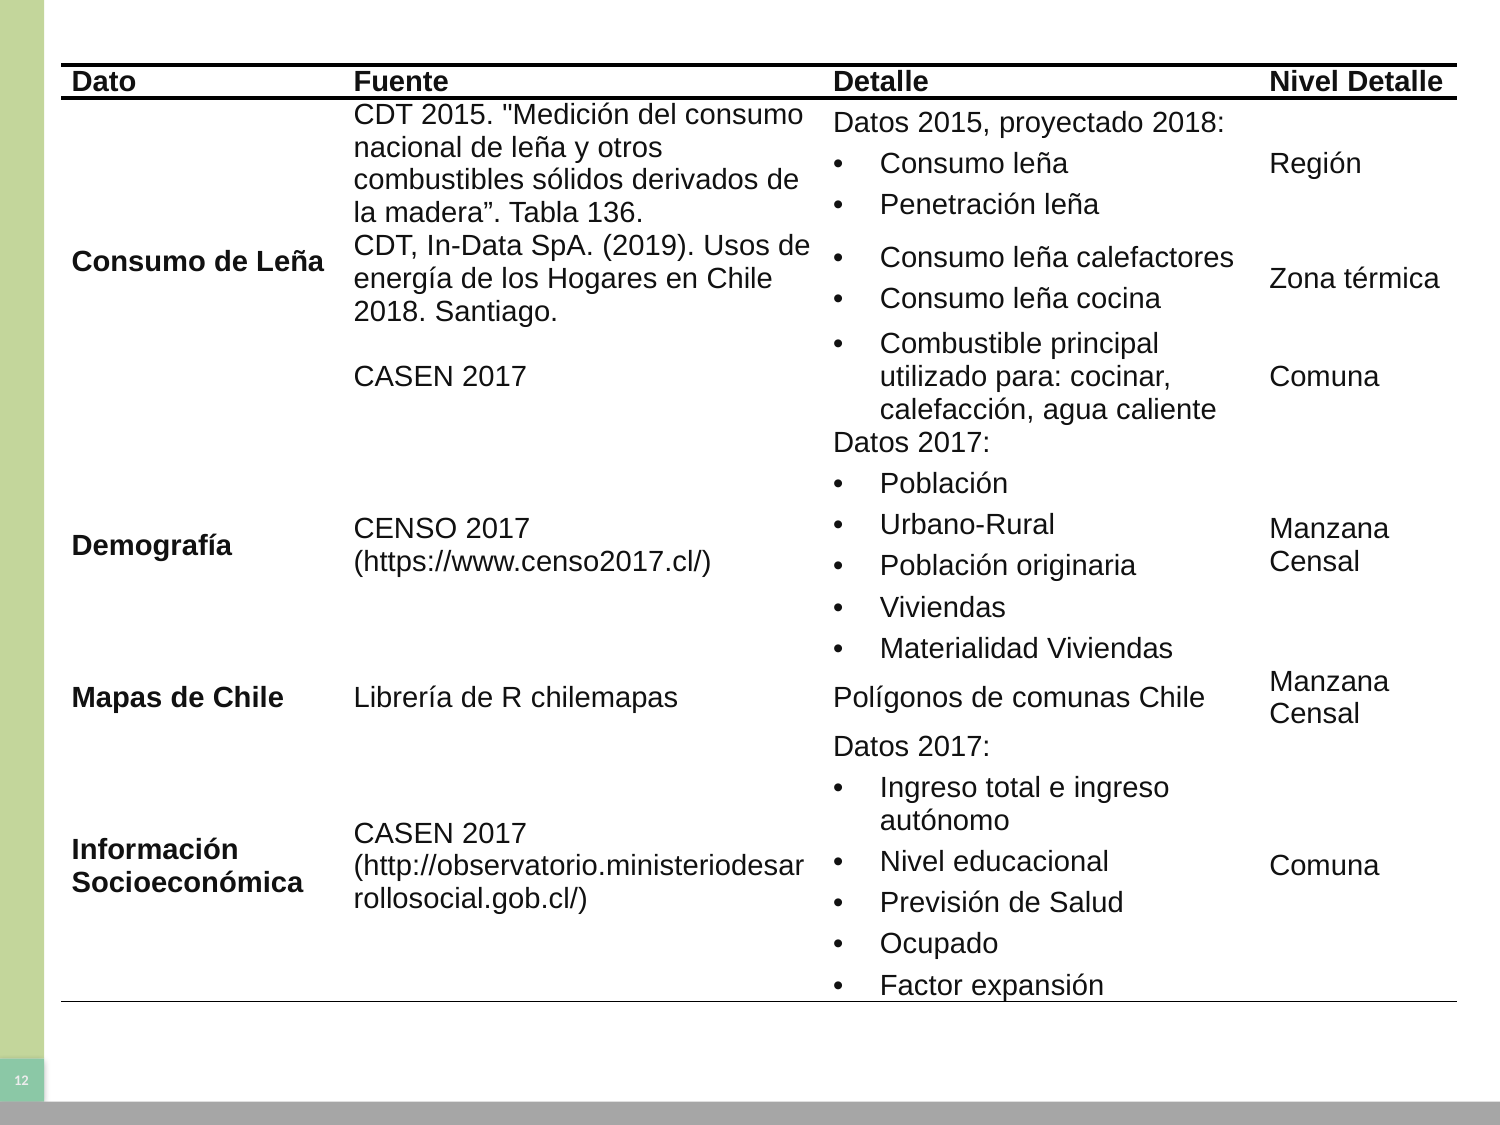

| Dato | Fuente | Detalle | Nivel Detalle |
| --- | --- | --- | --- |
| Consumo de Leña | CDT 2015. "Medición del consumo nacional de leña y otros combustibles sólidos derivados de la madera”. Tabla 136. | Datos 2015, proyectado 2018: Consumo leña Penetración leña | Región |
|  | CDT, In-Data SpA. (2019). Usos de energía de los Hogares en Chile 2018. Santiago. | Consumo leña calefactores Consumo leña cocina | Zona térmica |
|  | CASEN 2017 | Combustible principal utilizado para: cocinar, calefacción, agua caliente | Comuna |
| Demografía | CENSO 2017 (https://www.censo2017.cl/) | Datos 2017: Población Urbano-Rural Población originaria Viviendas Materialidad Viviendas | Manzana Censal |
| Mapas de Chile | Librería de R chilemapas | Polígonos de comunas Chile | Manzana Censal |
| Información Socioeconómica | CASEN 2017 (http://observatorio.ministeriodesarrollosocial.gob.cl/) | Datos 2017: Ingreso total e ingreso autónomo Nivel educacional Previsión de Salud Ocupado Factor expansión | Comuna |
|  |  |  |  |